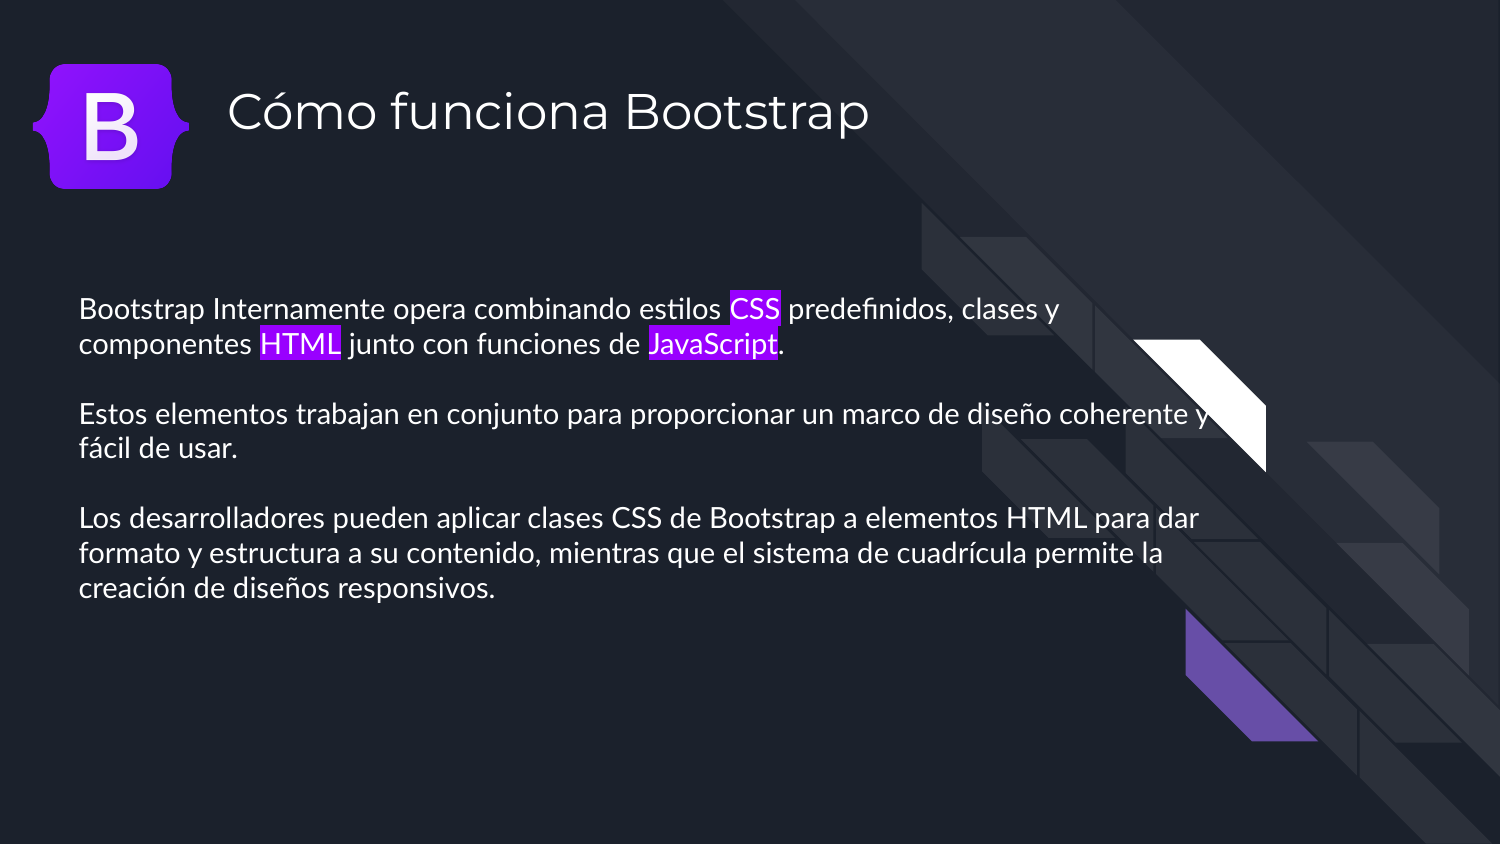

# Cómo funciona Bootstrap
Bootstrap Internamente opera combinando estilos CSS predefinidos, clases y componentes HTML junto con funciones de JavaScript.
Estos elementos trabajan en conjunto para proporcionar un marco de diseño coherente y fácil de usar.
Los desarrolladores pueden aplicar clases CSS de Bootstrap a elementos HTML para dar formato y estructura a su contenido, mientras que el sistema de cuadrícula permite la creación de diseños responsivos.